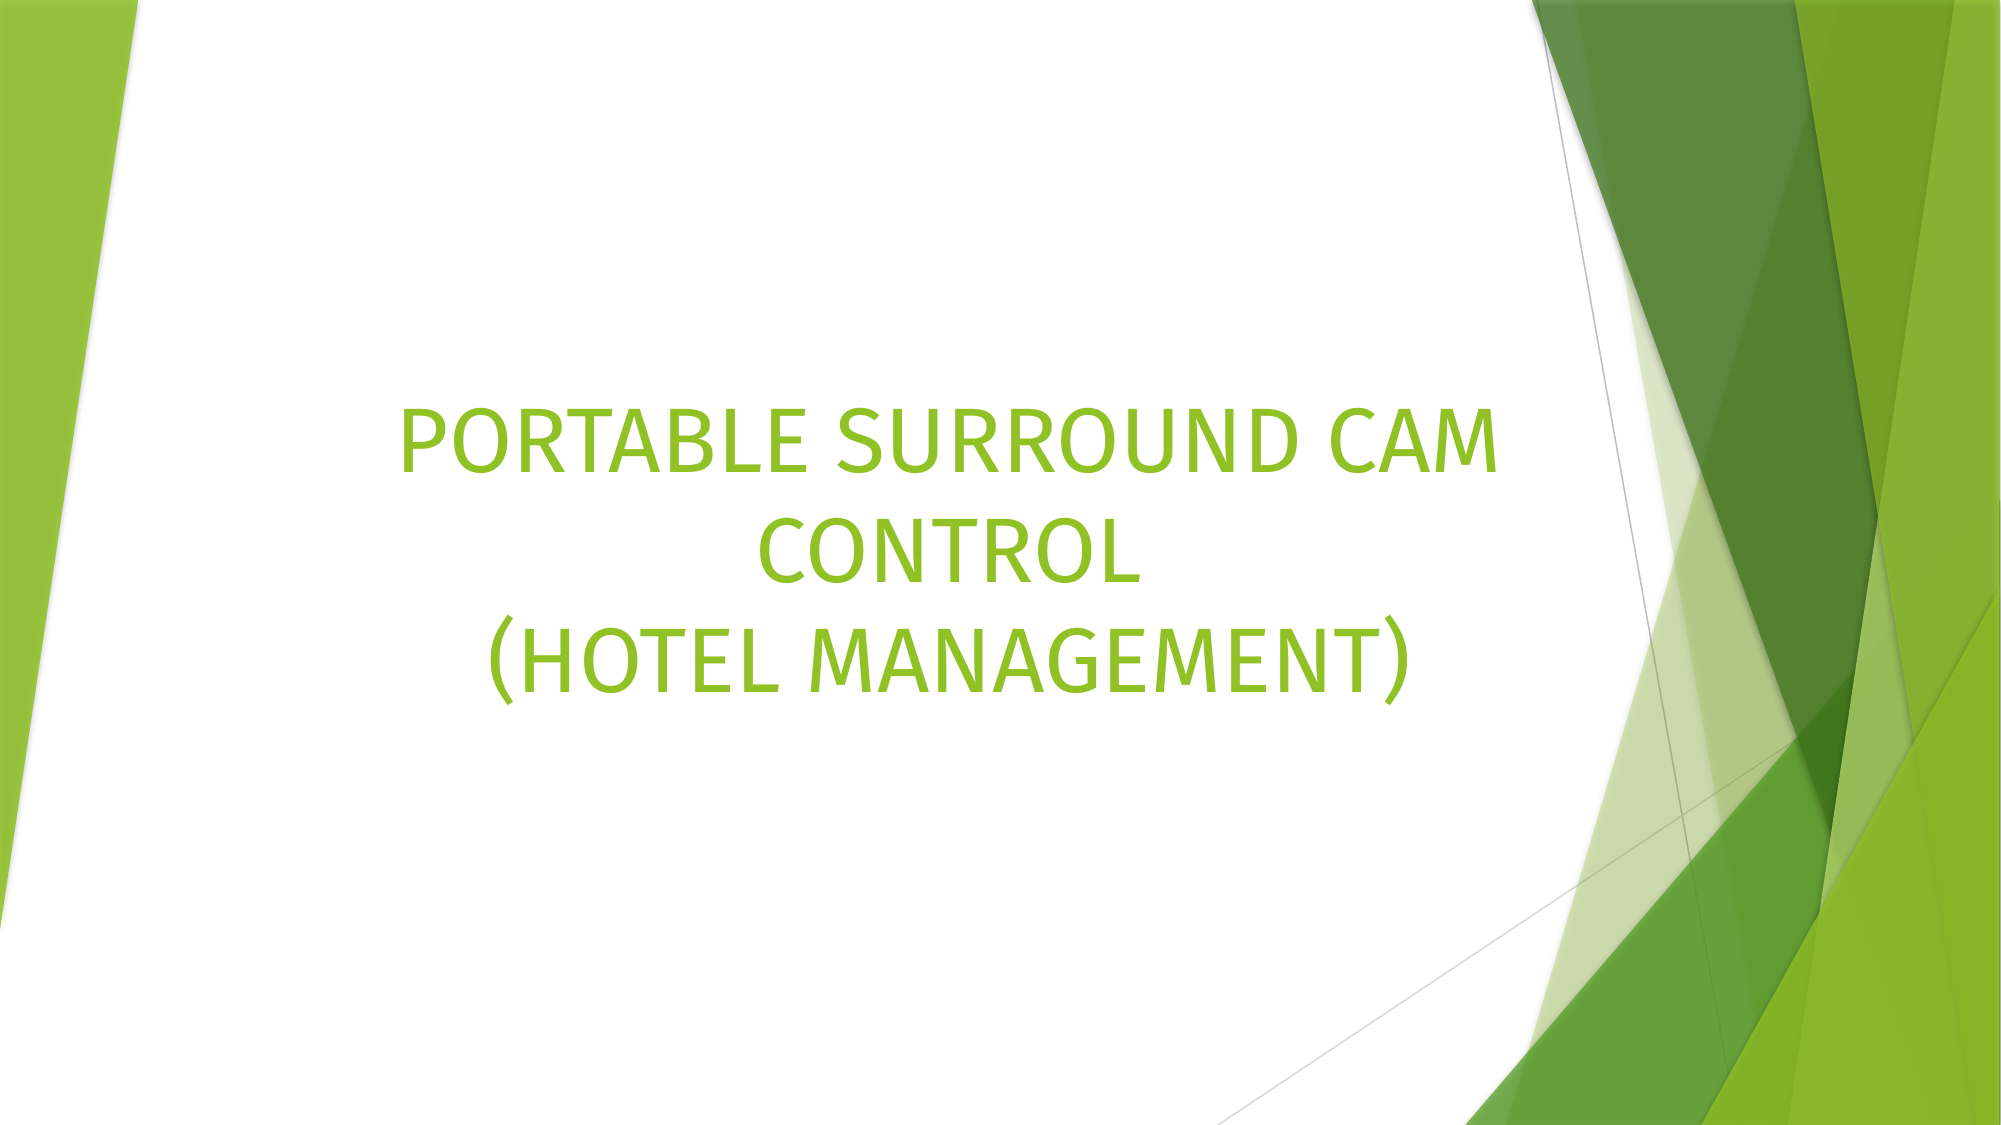

# PORTABLE SURROUND CAM CONTROL (HOTEL MANAGEMENT)